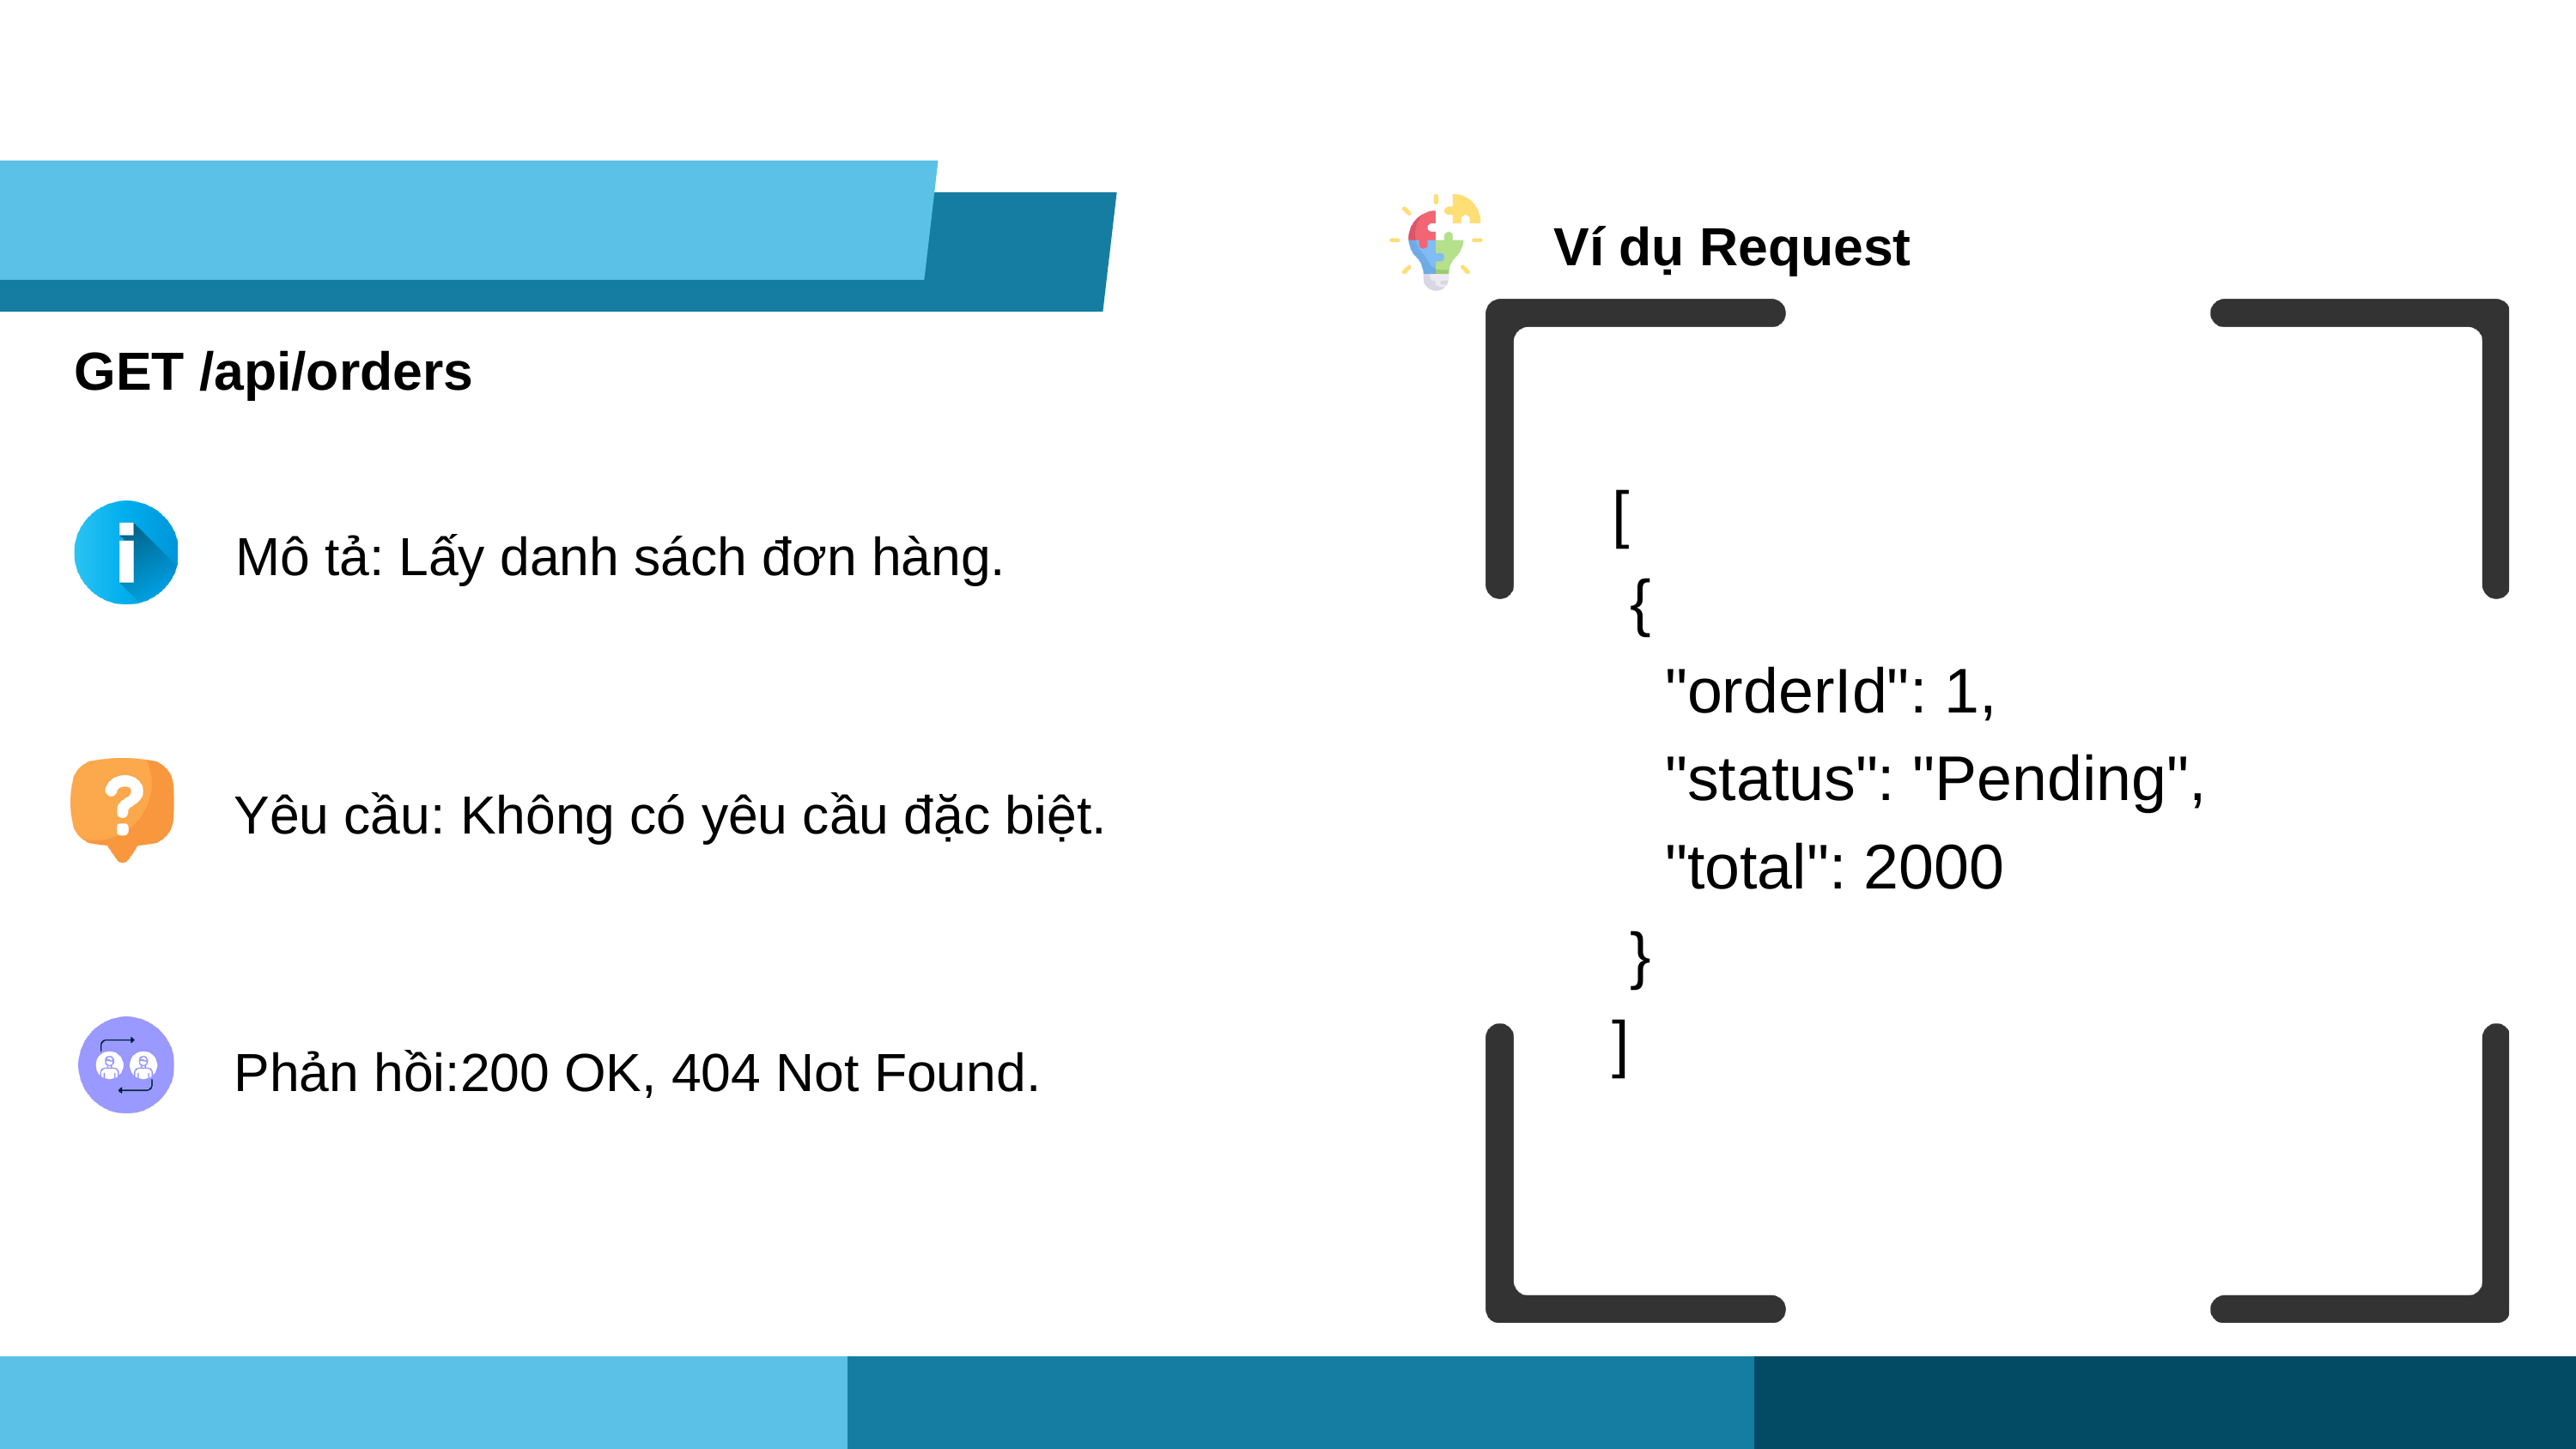

Ví dụ Request

GET /api/orders
[
 {
   "orderId": 1,
   "status": "Pending",
   "total": 2000
 }
]

Mô tả: Lấy danh sách đơn hàng.
{
  "name": "Smartwatch Updated",
  "price": 180,
  "description": "Đồng hồ thông minh thế hệ mới"
}

Yêu cầu: Không có yêu cầu đặc biệt.

Phản hồi:200 OK, 404 Not Found.